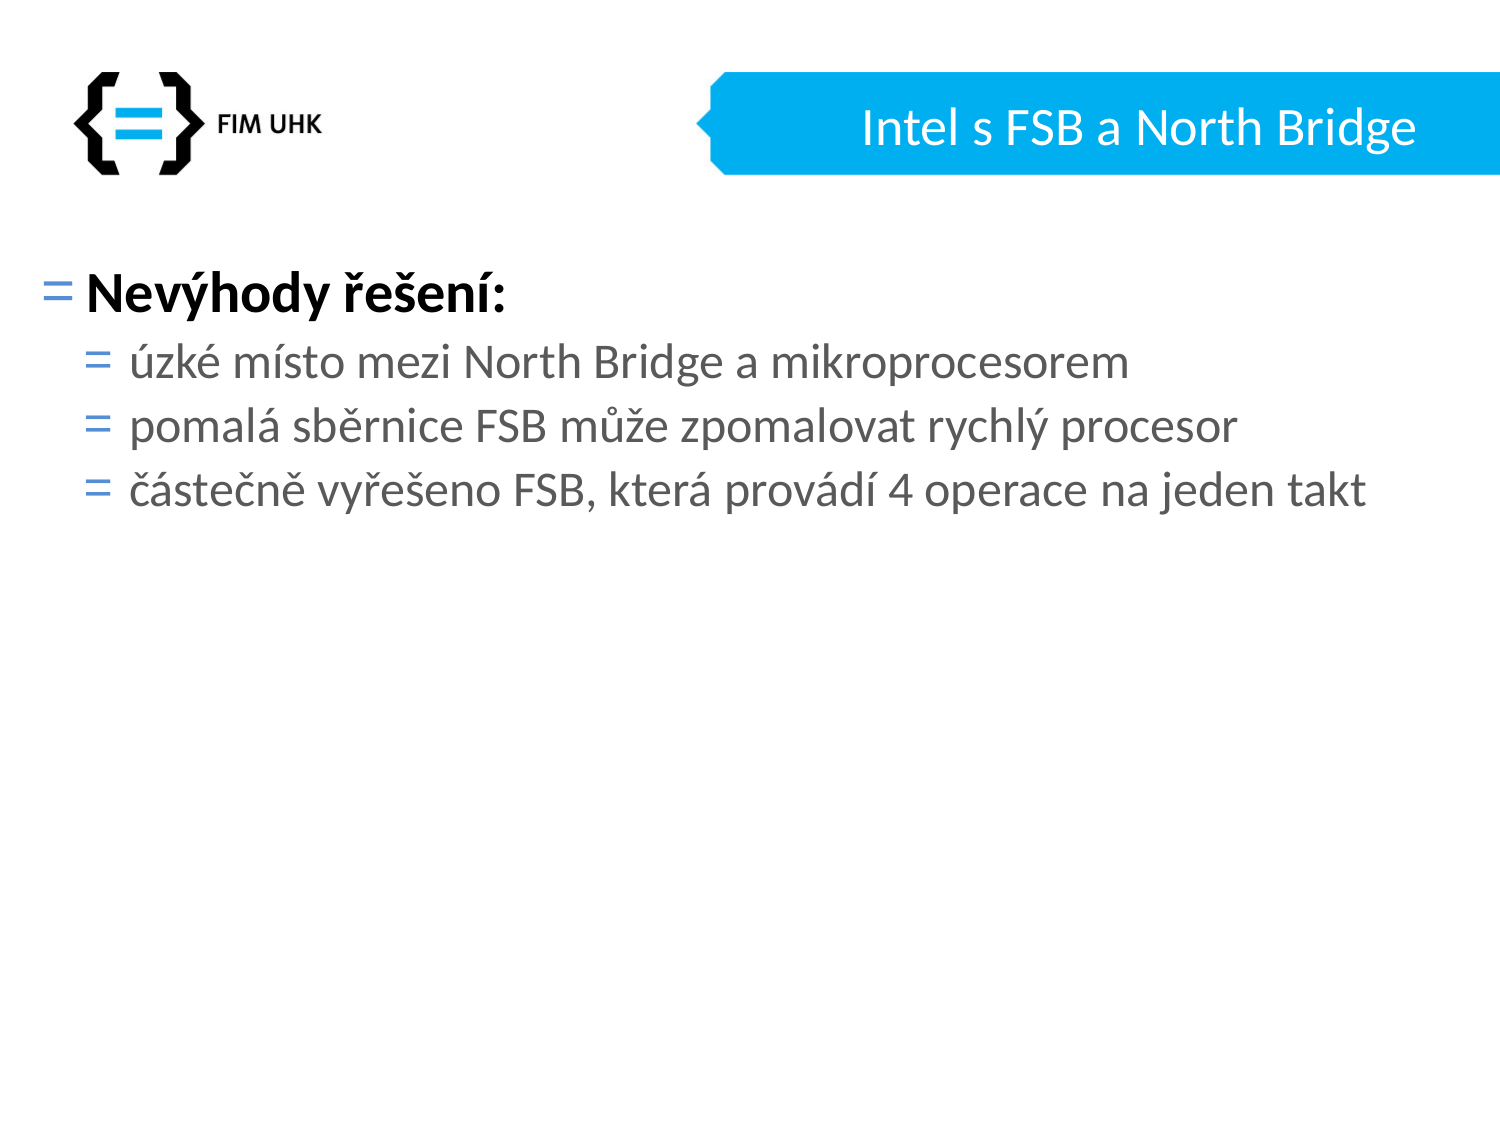

# Intel s FSB a North Bridge
Nevýhody řešení:
úzké místo mezi North Bridge a mikroprocesorem
pomalá sběrnice FSB může zpomalovat rychlý procesor
částečně vyřešeno FSB, která provádí 4 operace na jeden takt